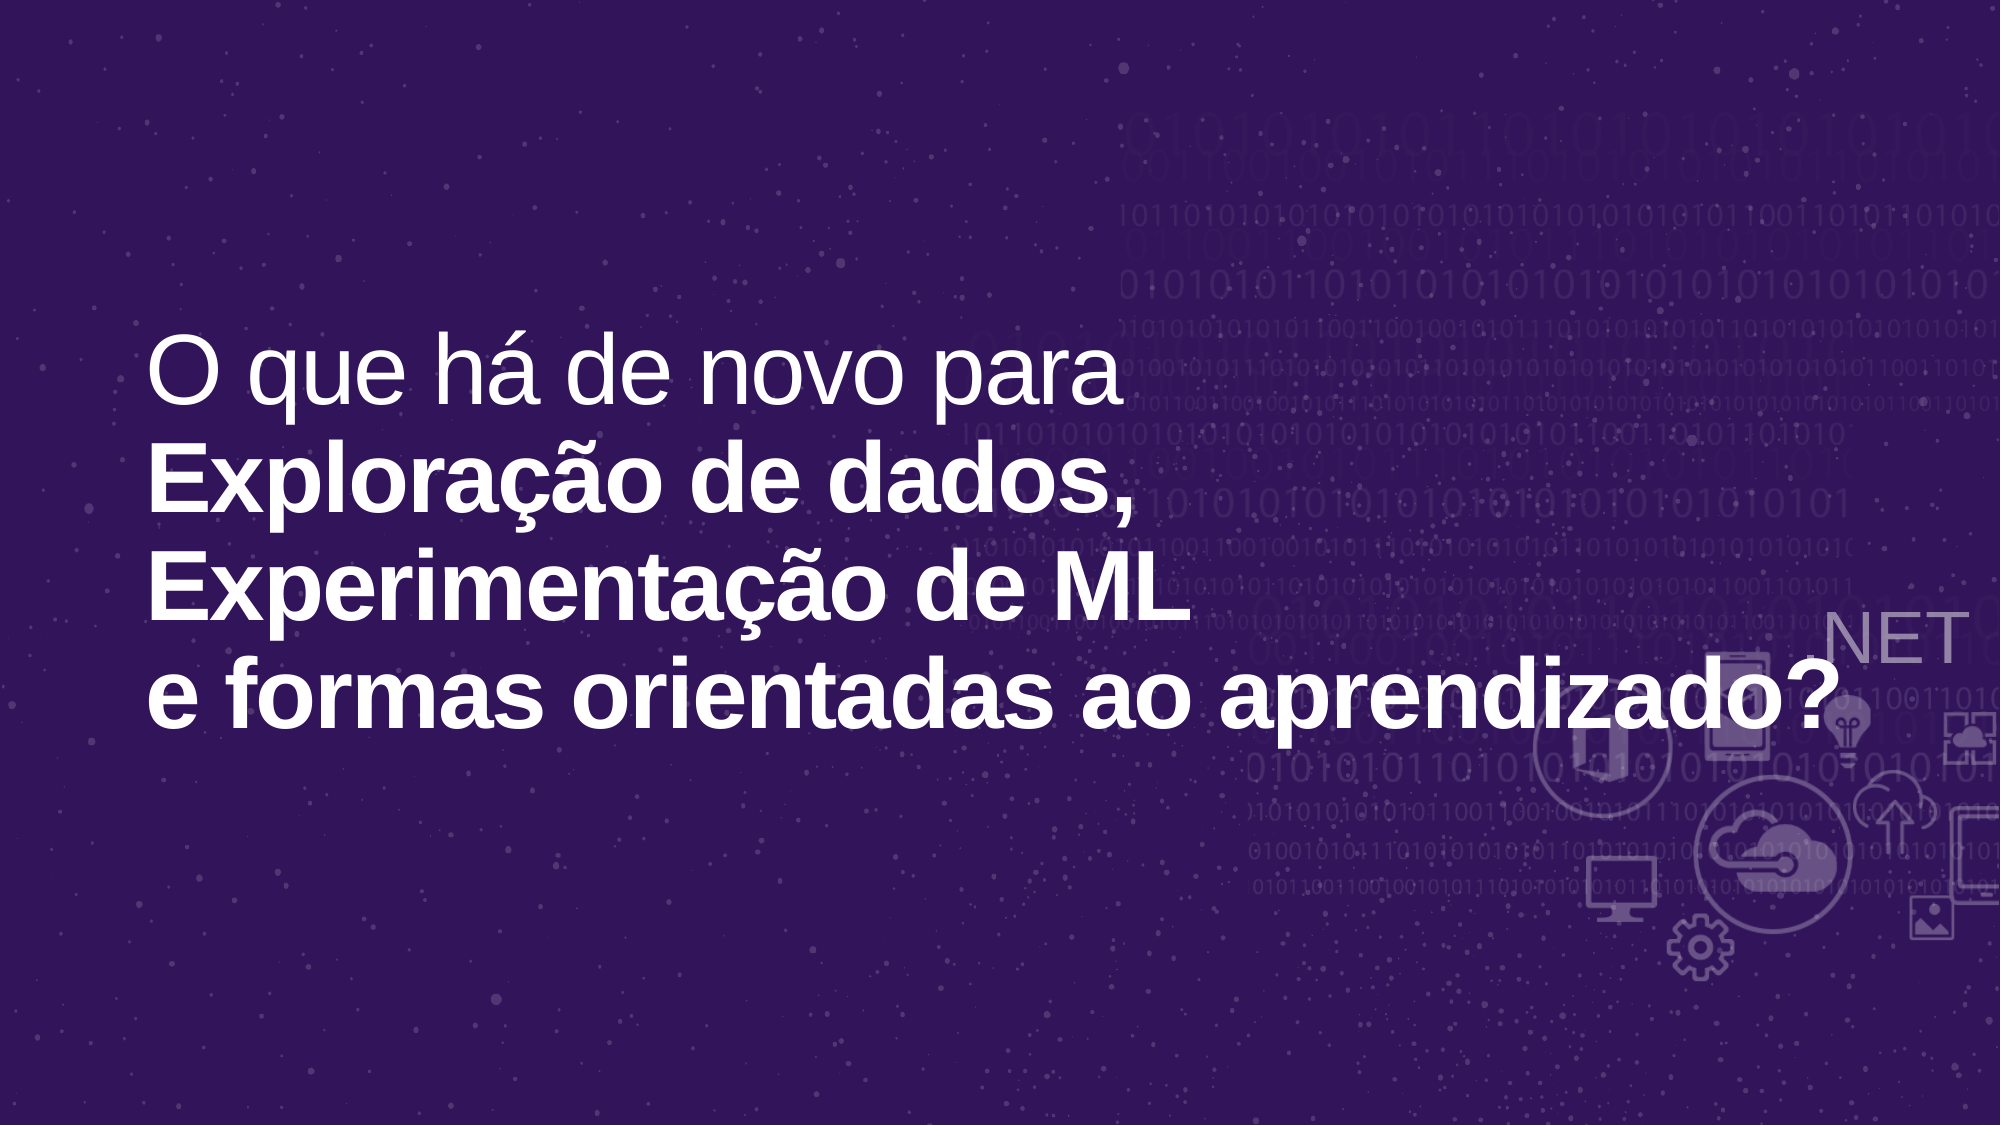

# O que há de novo para Exploração de dados, Experimentação de ML e formas orientadas ao aprendizado?